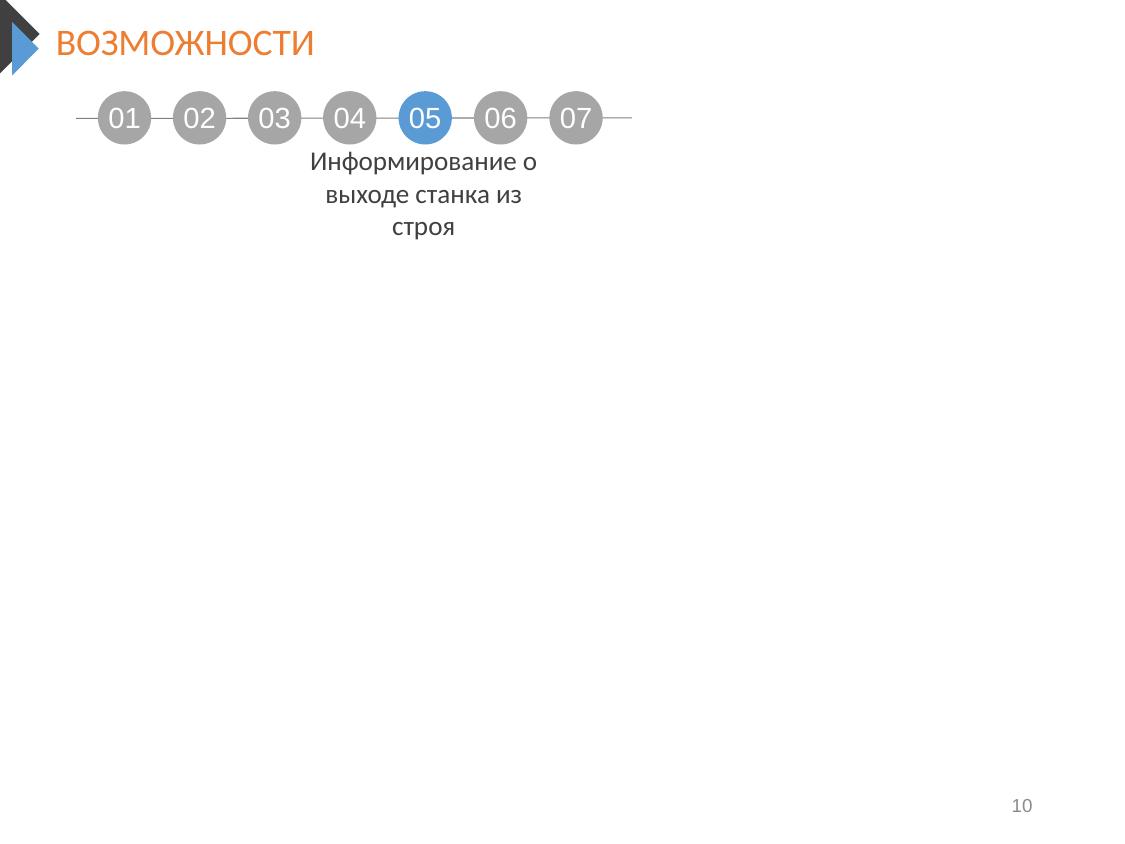

ВОЗМОЖНОСТИ

01
02
03
04
05
06
07
Информирование о выходе станка из строя
10